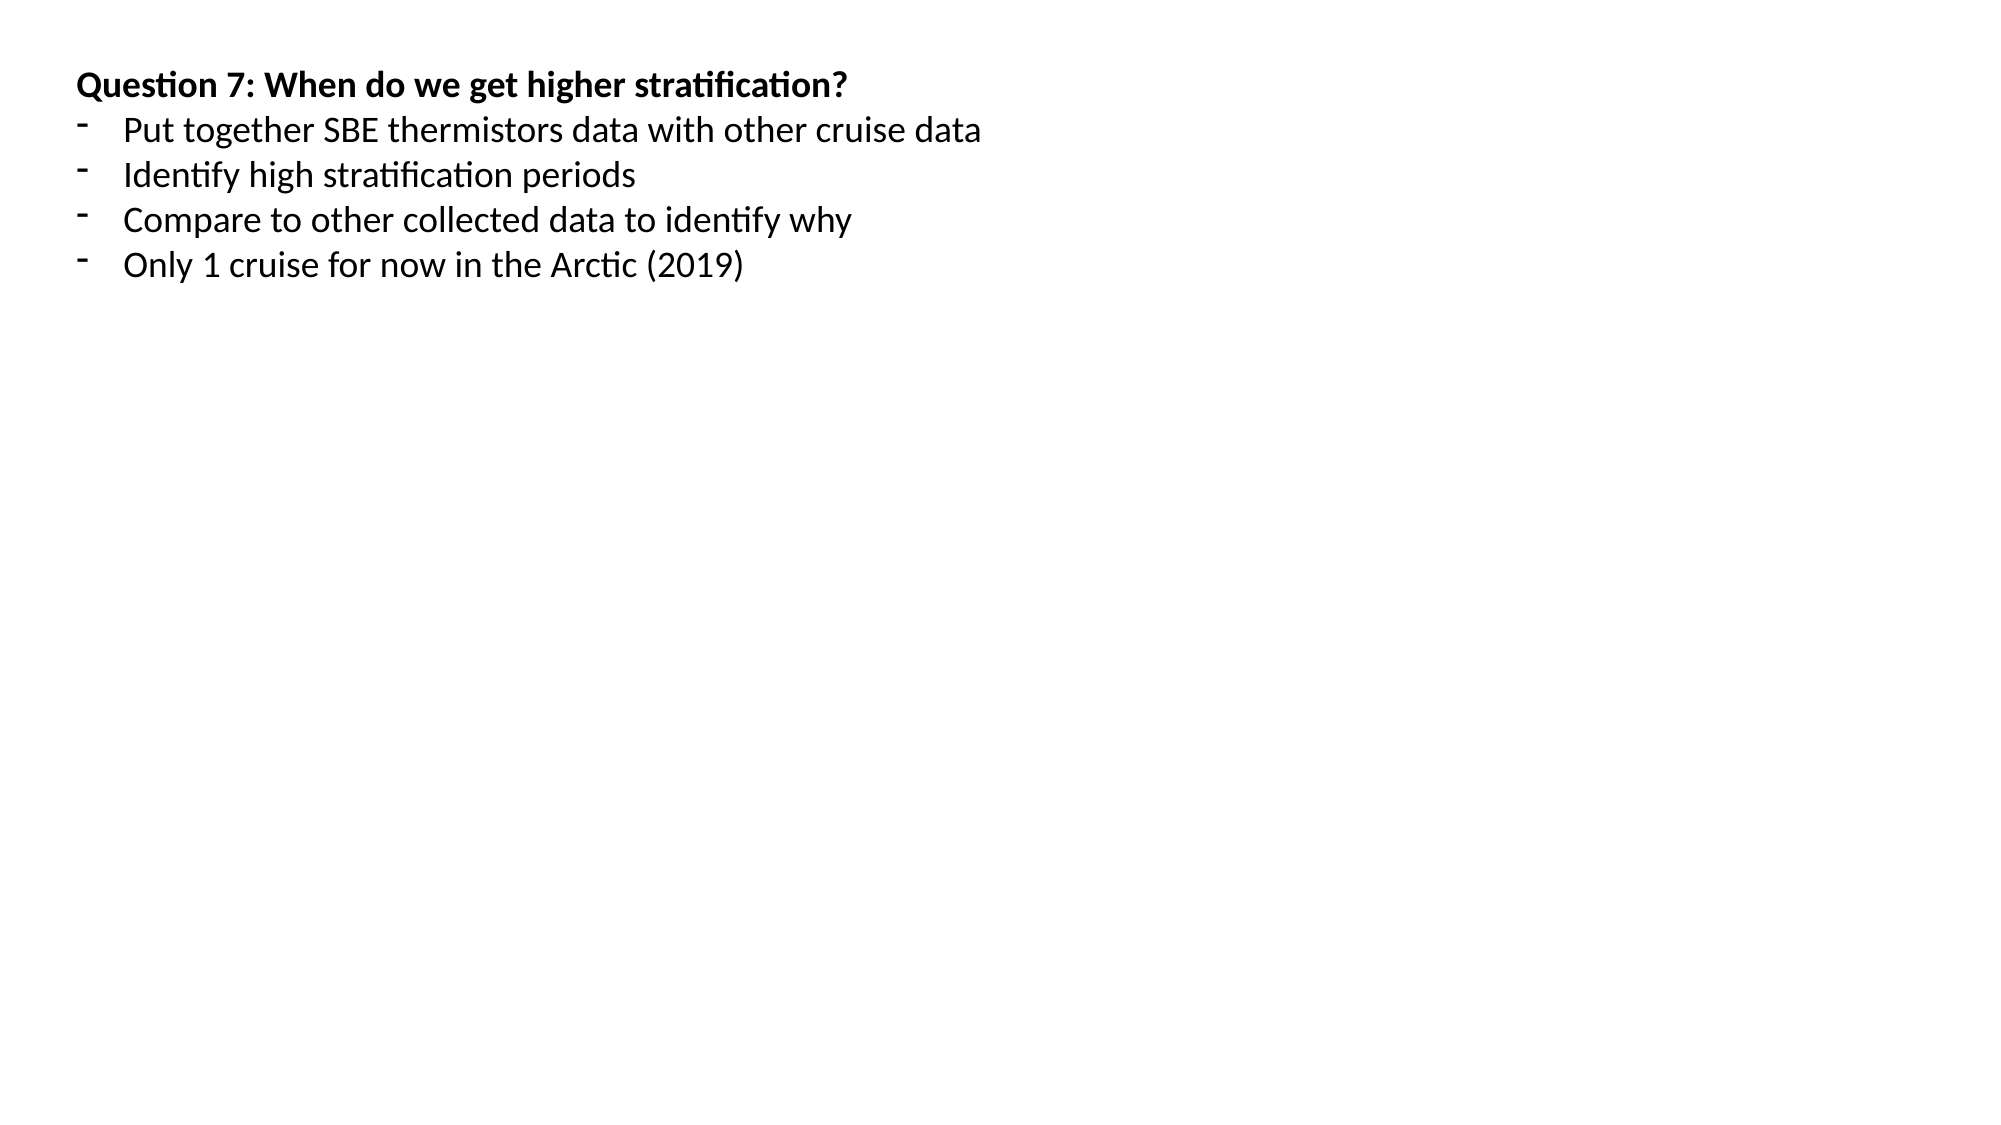

Question 7: When do we get higher stratification?
Put together SBE thermistors data with other cruise data
Identify high stratification periods
Compare to other collected data to identify why
Only 1 cruise for now in the Arctic (2019)